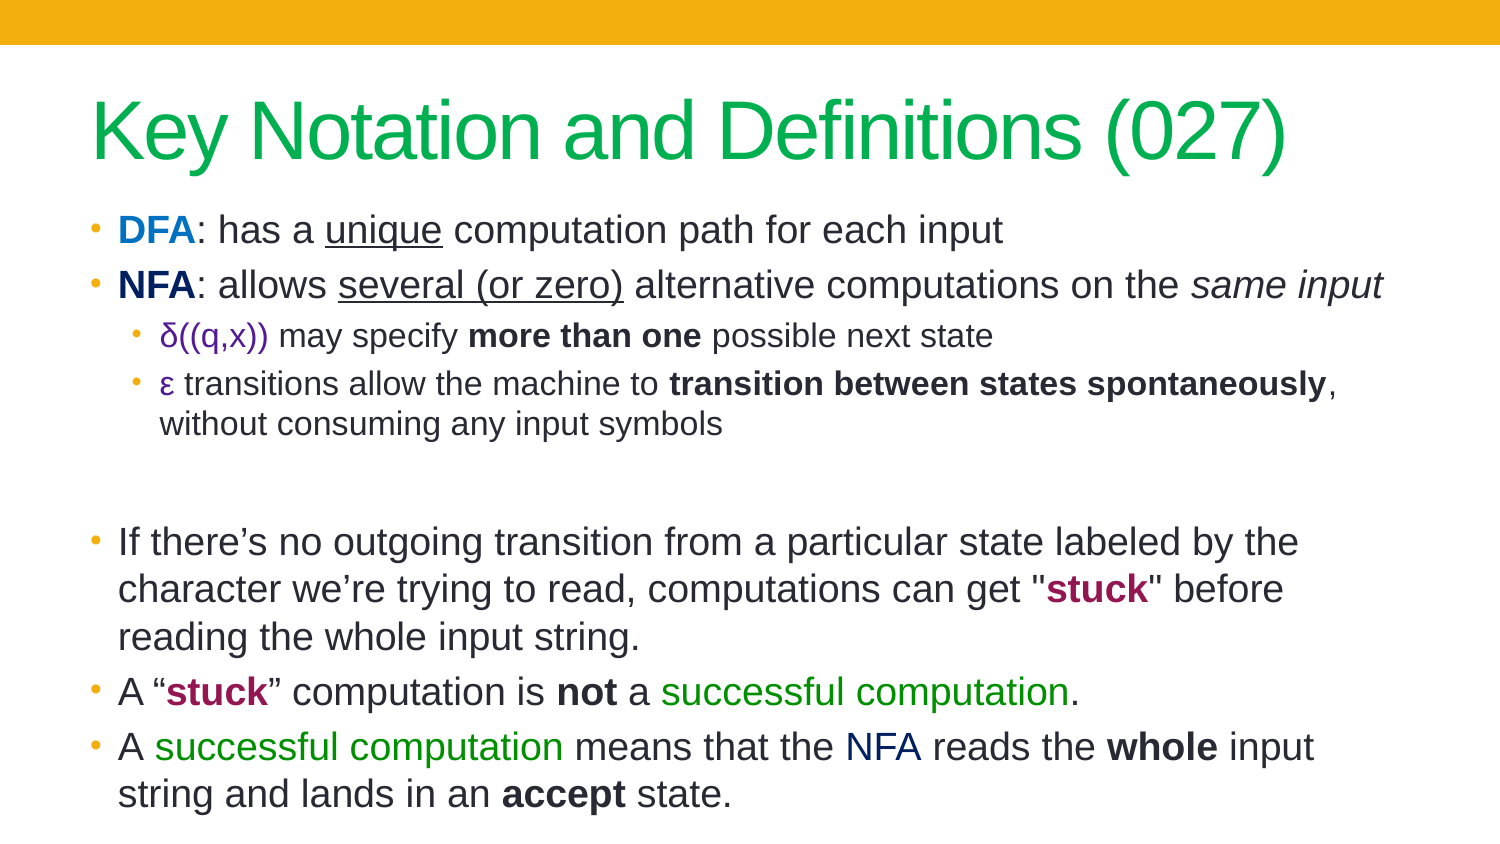

# Key Notation and Definitions (027)
DFA: has a unique computation path for each input
NFA: allows several (or zero) alternative computations on the same input
δ((q,x)) may specify more than one possible next state
ε transitions allow the machine to transition between states spontaneously, without consuming any input symbols

If there’s no outgoing transition from a particular state labeled by the character we’re trying to read, computations can get "stuck" before reading the whole input string.
A “stuck” computation is not a successful computation.
A successful computation means that the NFA reads the whole input string and lands in an accept state.